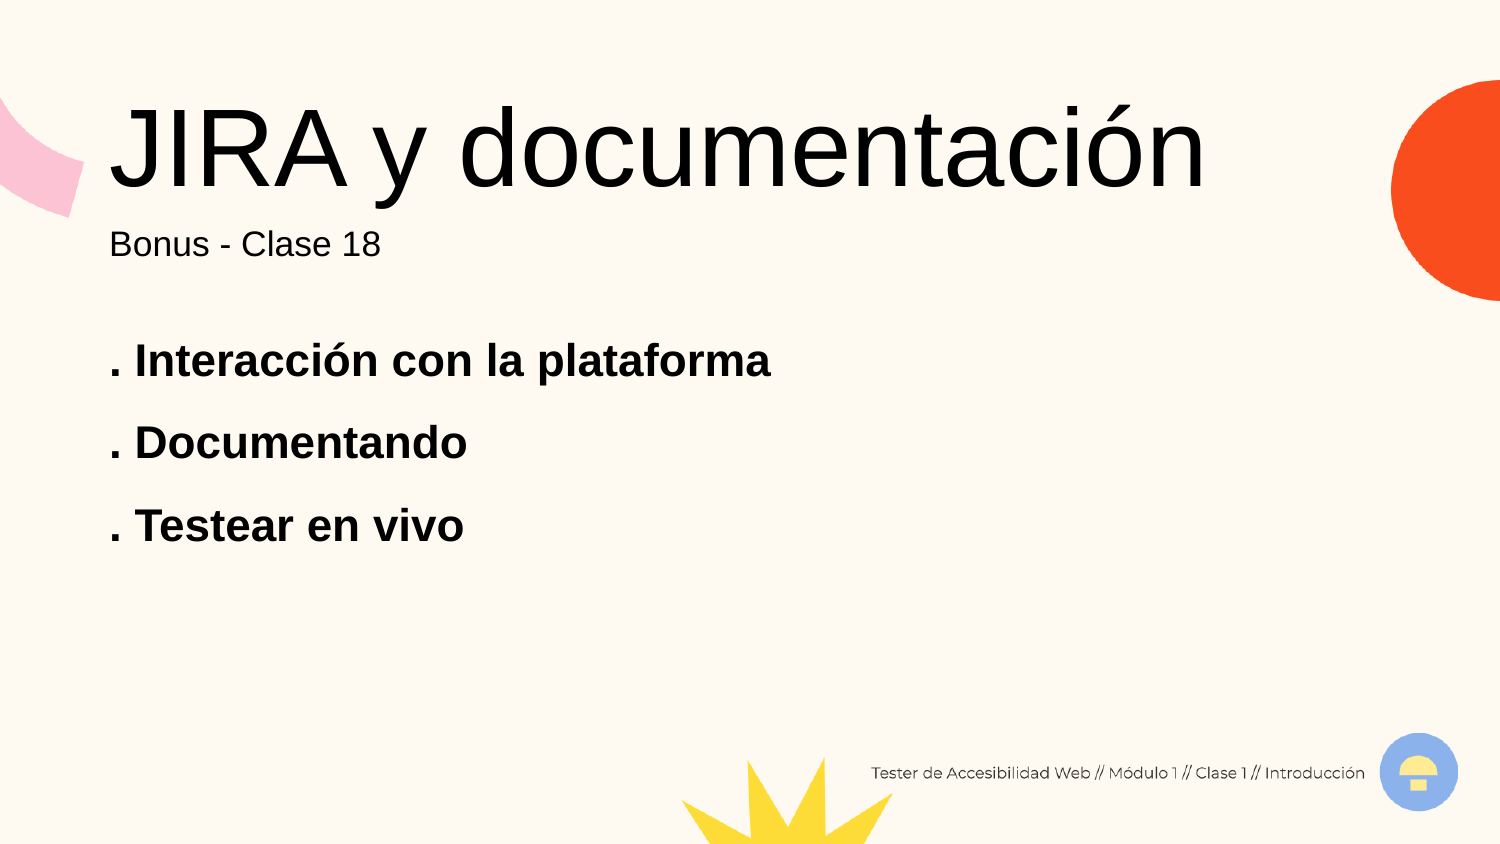

JIRA y documentación
Bonus - Clase 18
. Interacción con la plataforma
. Documentando
. Testear en vivo